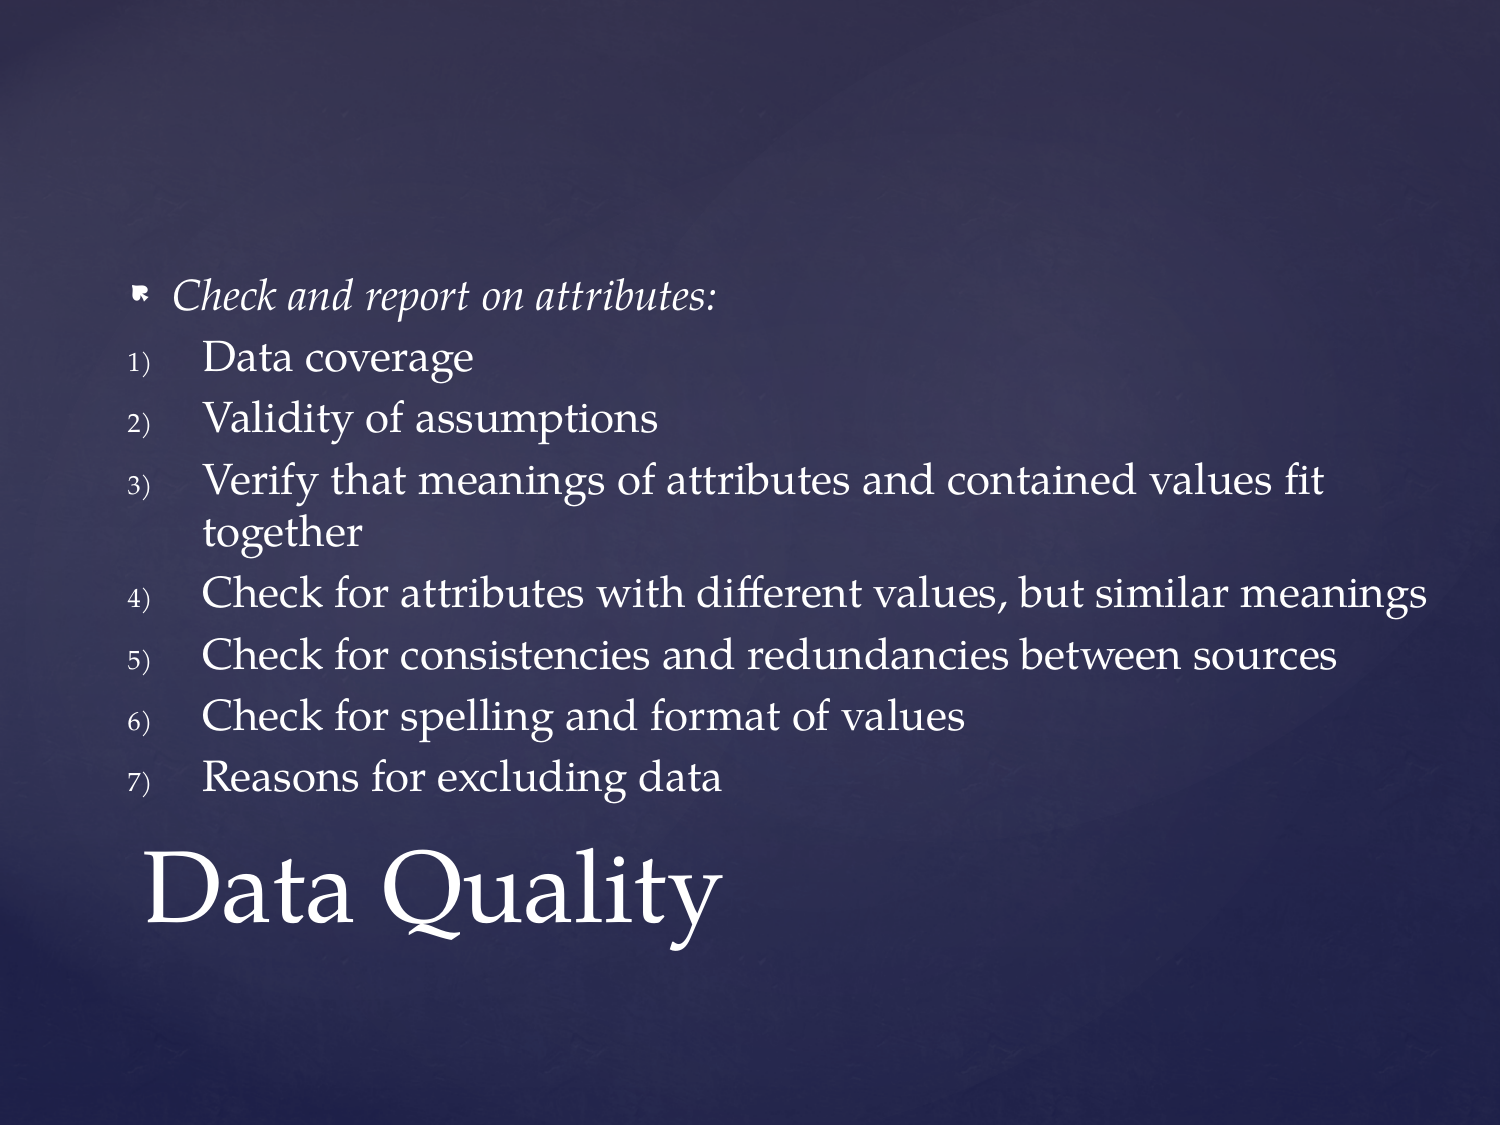

Check and report on attributes:
Data coverage
Validity of assumptions
Verify that meanings of attributes and contained values fit together
Check for attributes with different values, but similar meanings
Check for consistencies and redundancies between sources
Check for spelling and format of values
Reasons for excluding data

# Data Quality